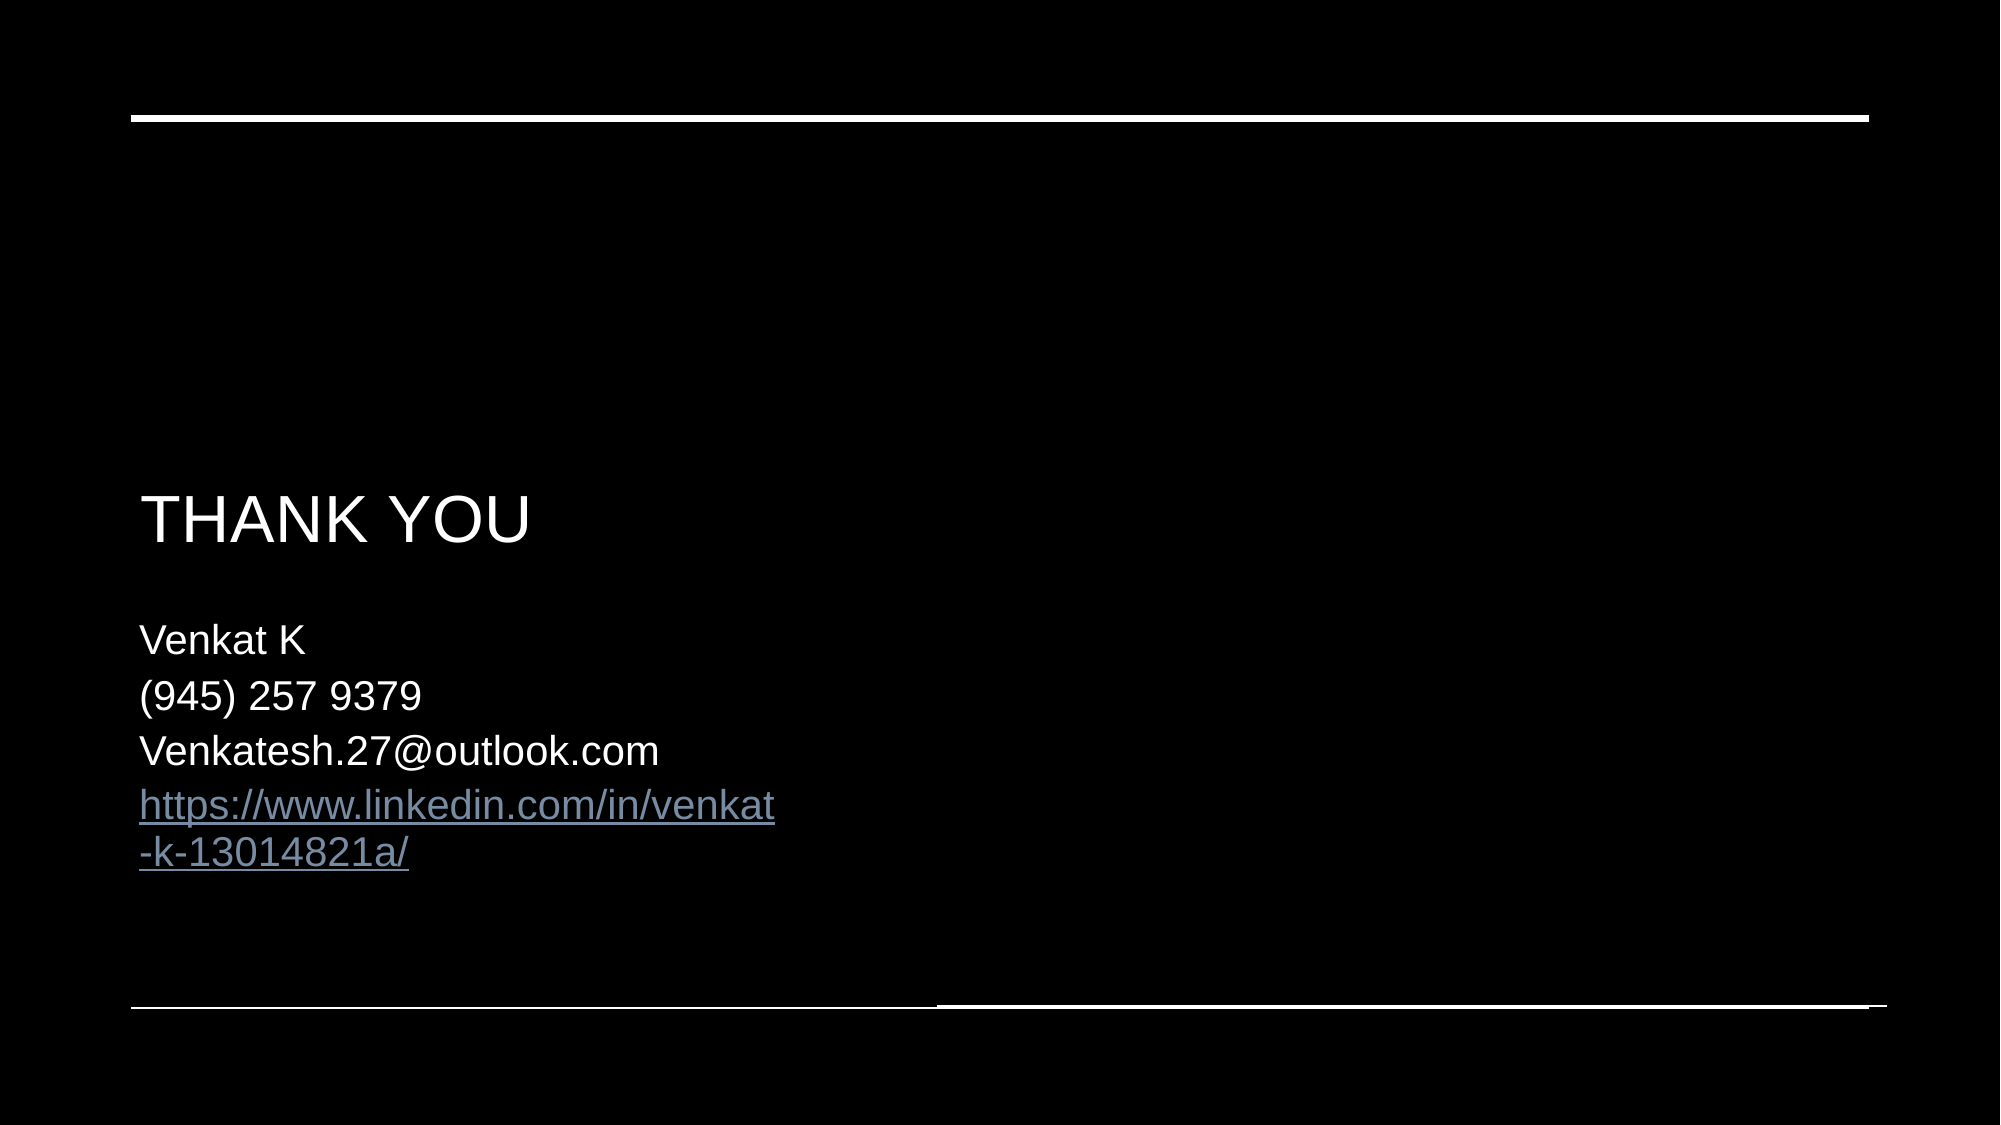

# Thank you
Venkat K
(945) 257 9379
Venkatesh.27@outlook.com
https://www.linkedin.com/in/venkat-k-13014821a/